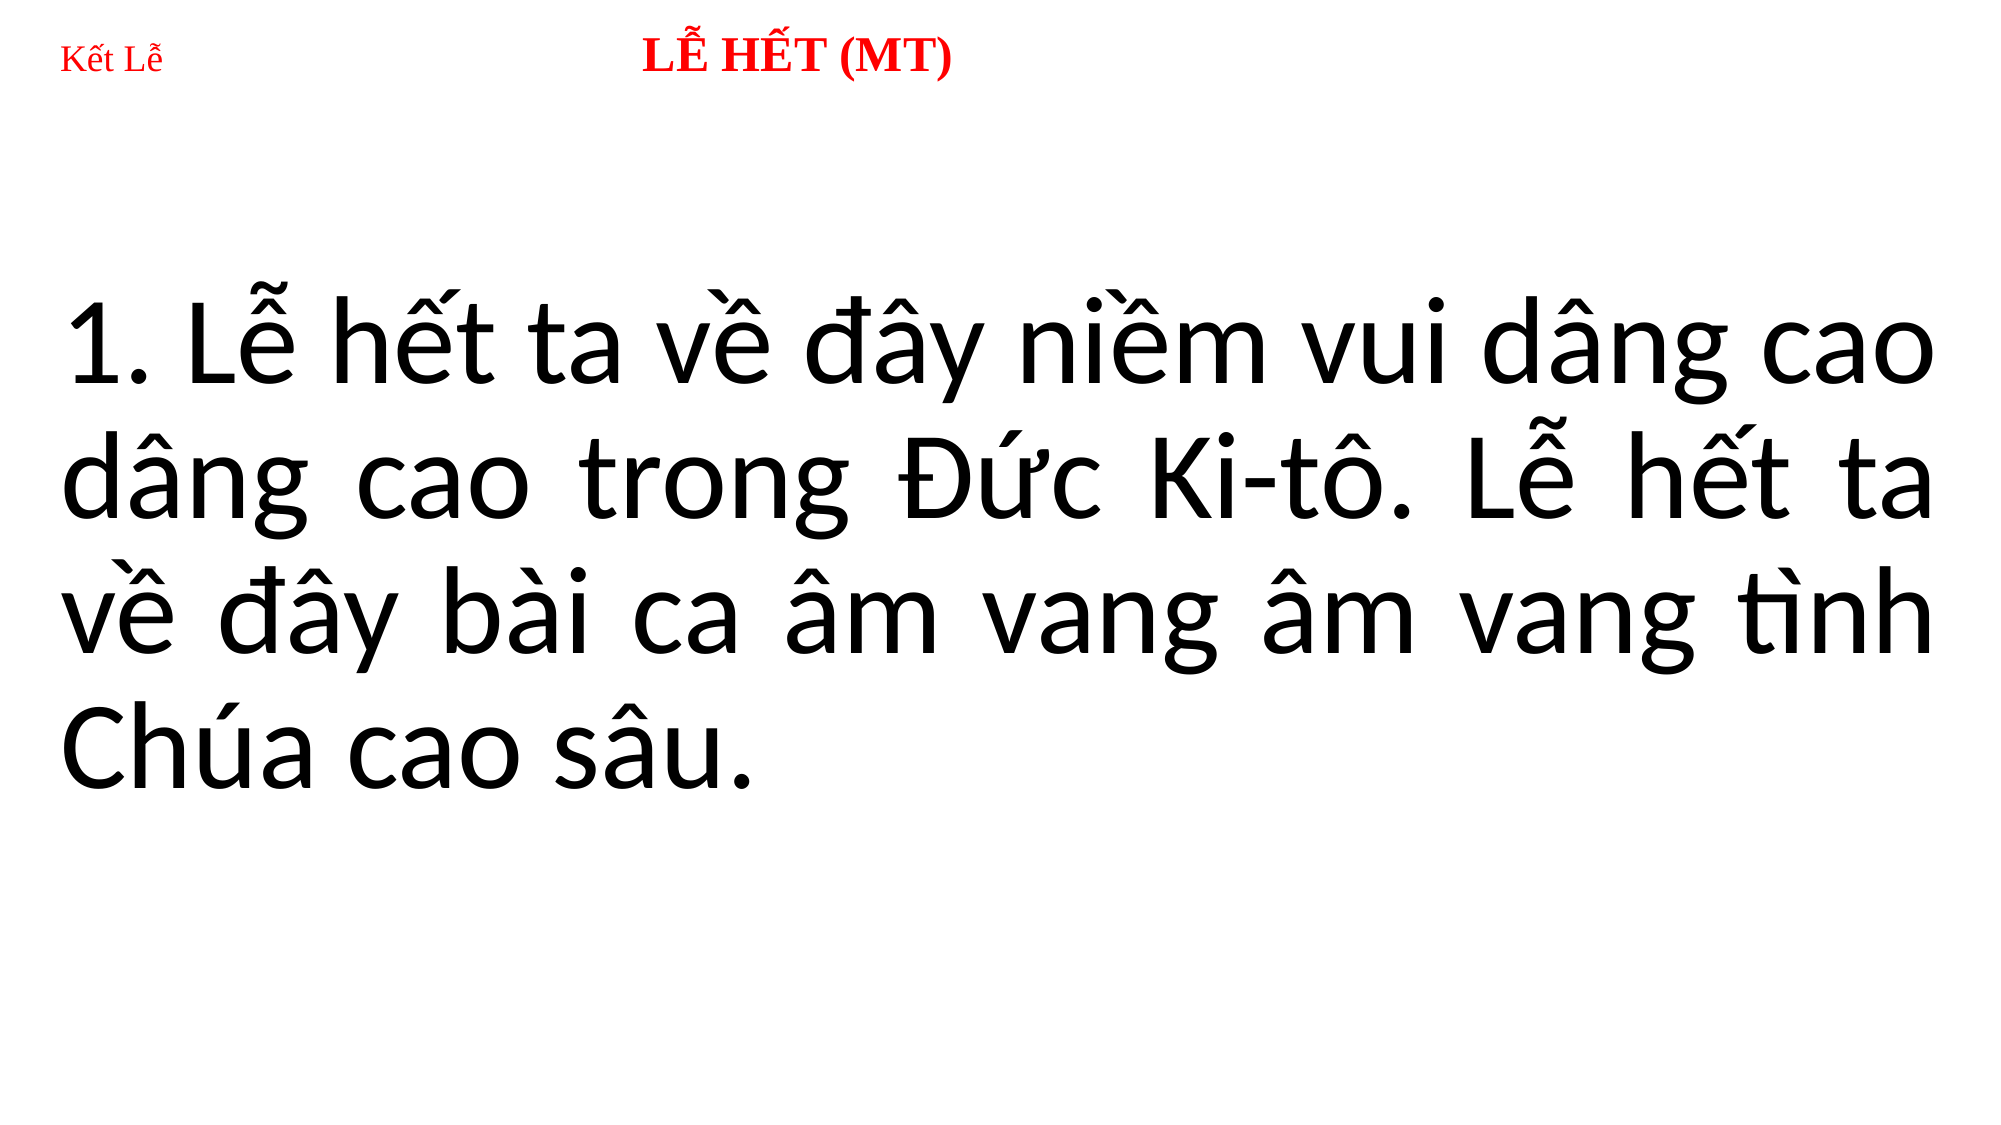

# Kết Lễ                         	              LỄ HẾT (MT)
1. Lễ hết ta về đây niềm vui dâng cao dâng cao trong Đức Ki-tô. Lễ hết ta về đây bài ca âm vang âm vang tình Chúa cao sâu.